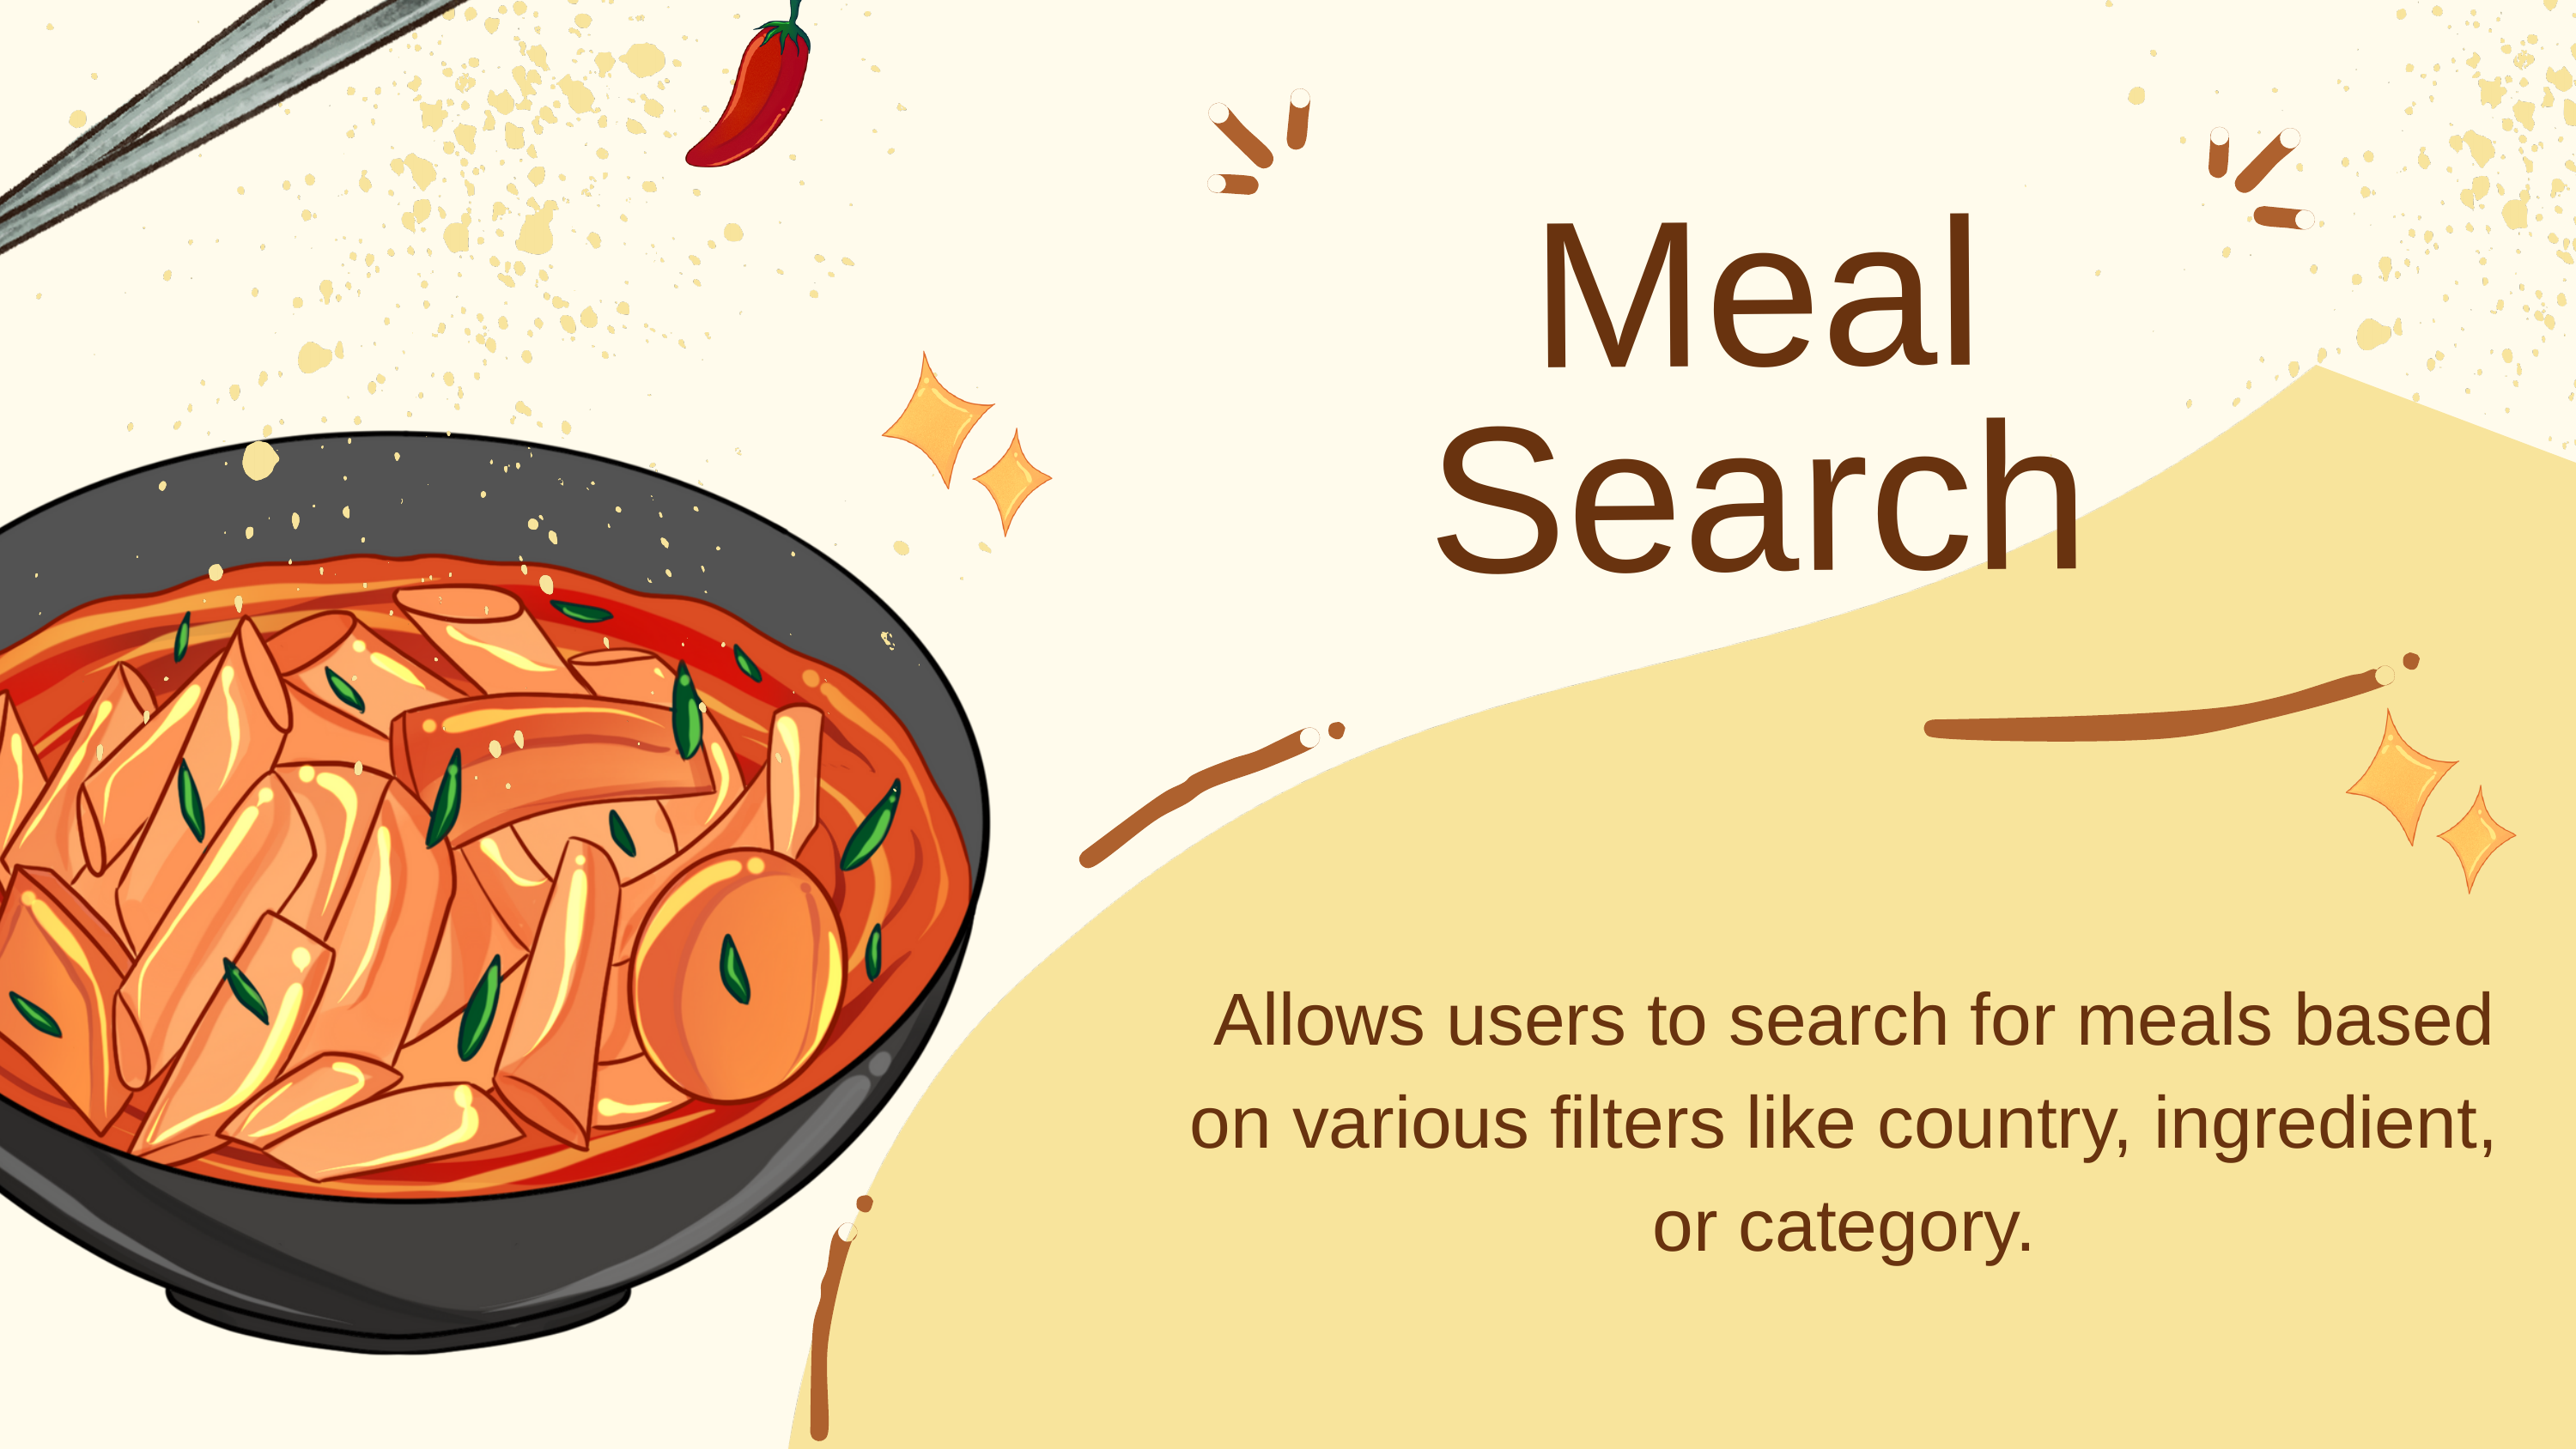

Meal Search

 Allows users to search for meals based on various filters like country, ingredient, or category.